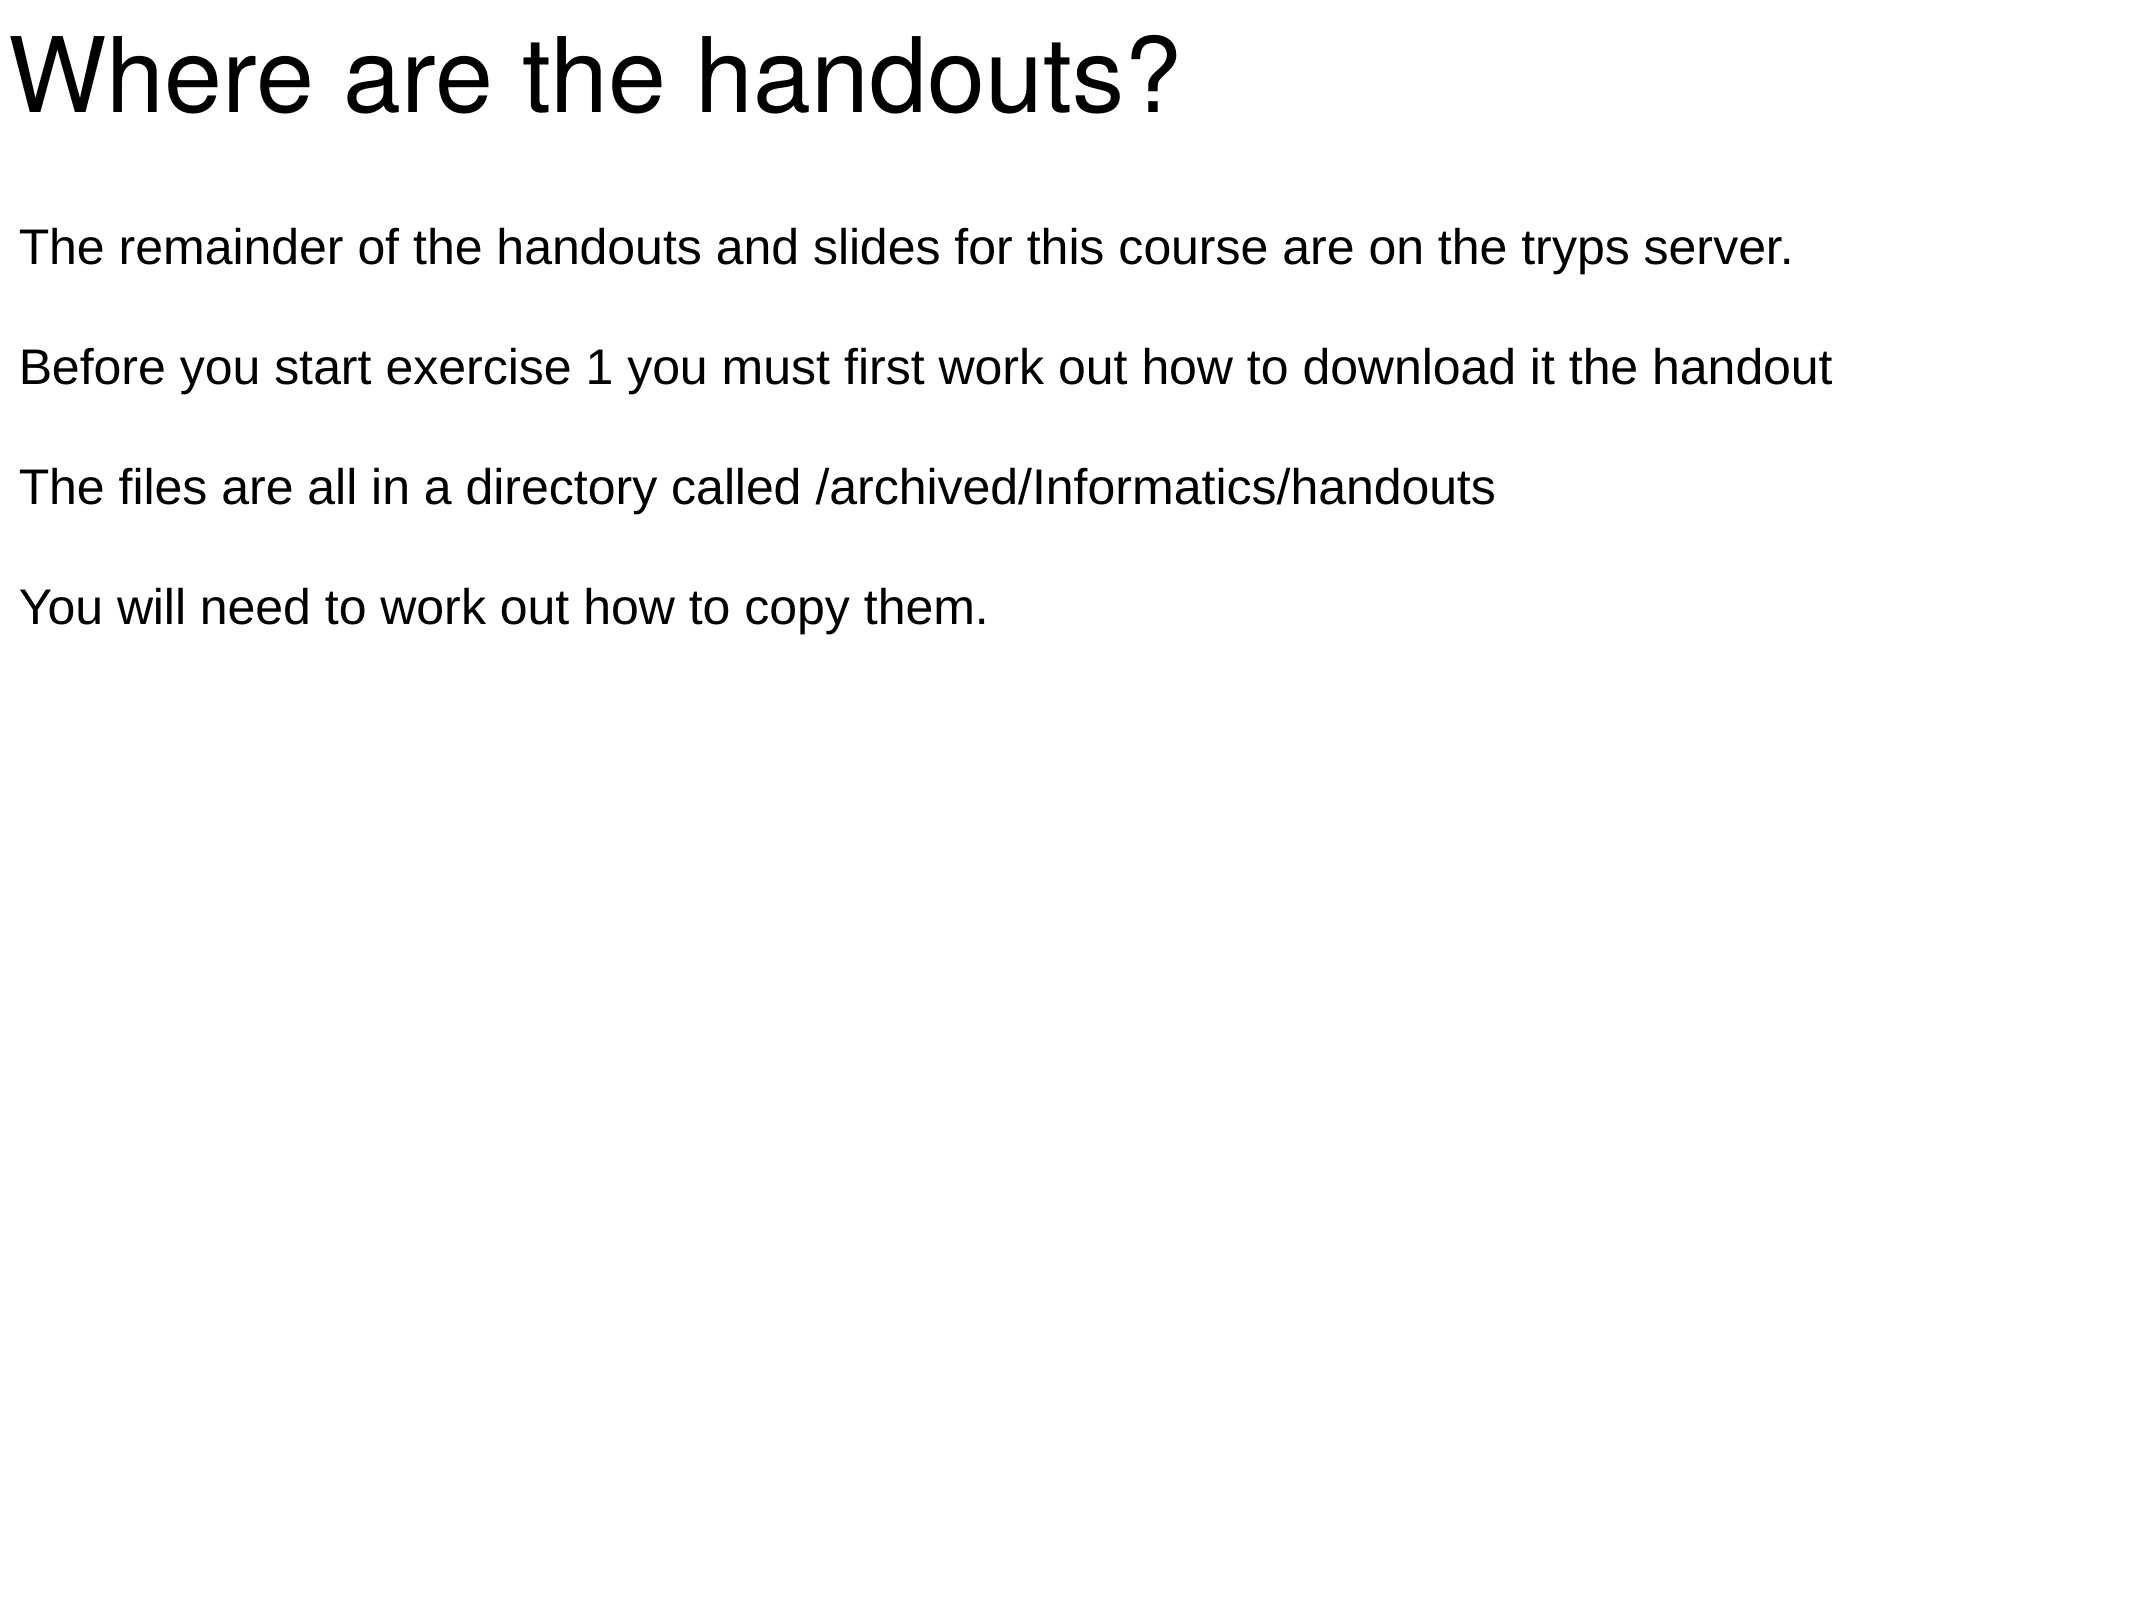

Where are the handouts?
The remainder of the handouts and slides for this course are on the tryps server.

Before you start exercise 1 you must first work out how to download it the handout

The files are all in a directory called /archived/Informatics/handouts

You will need to work out how to copy them.